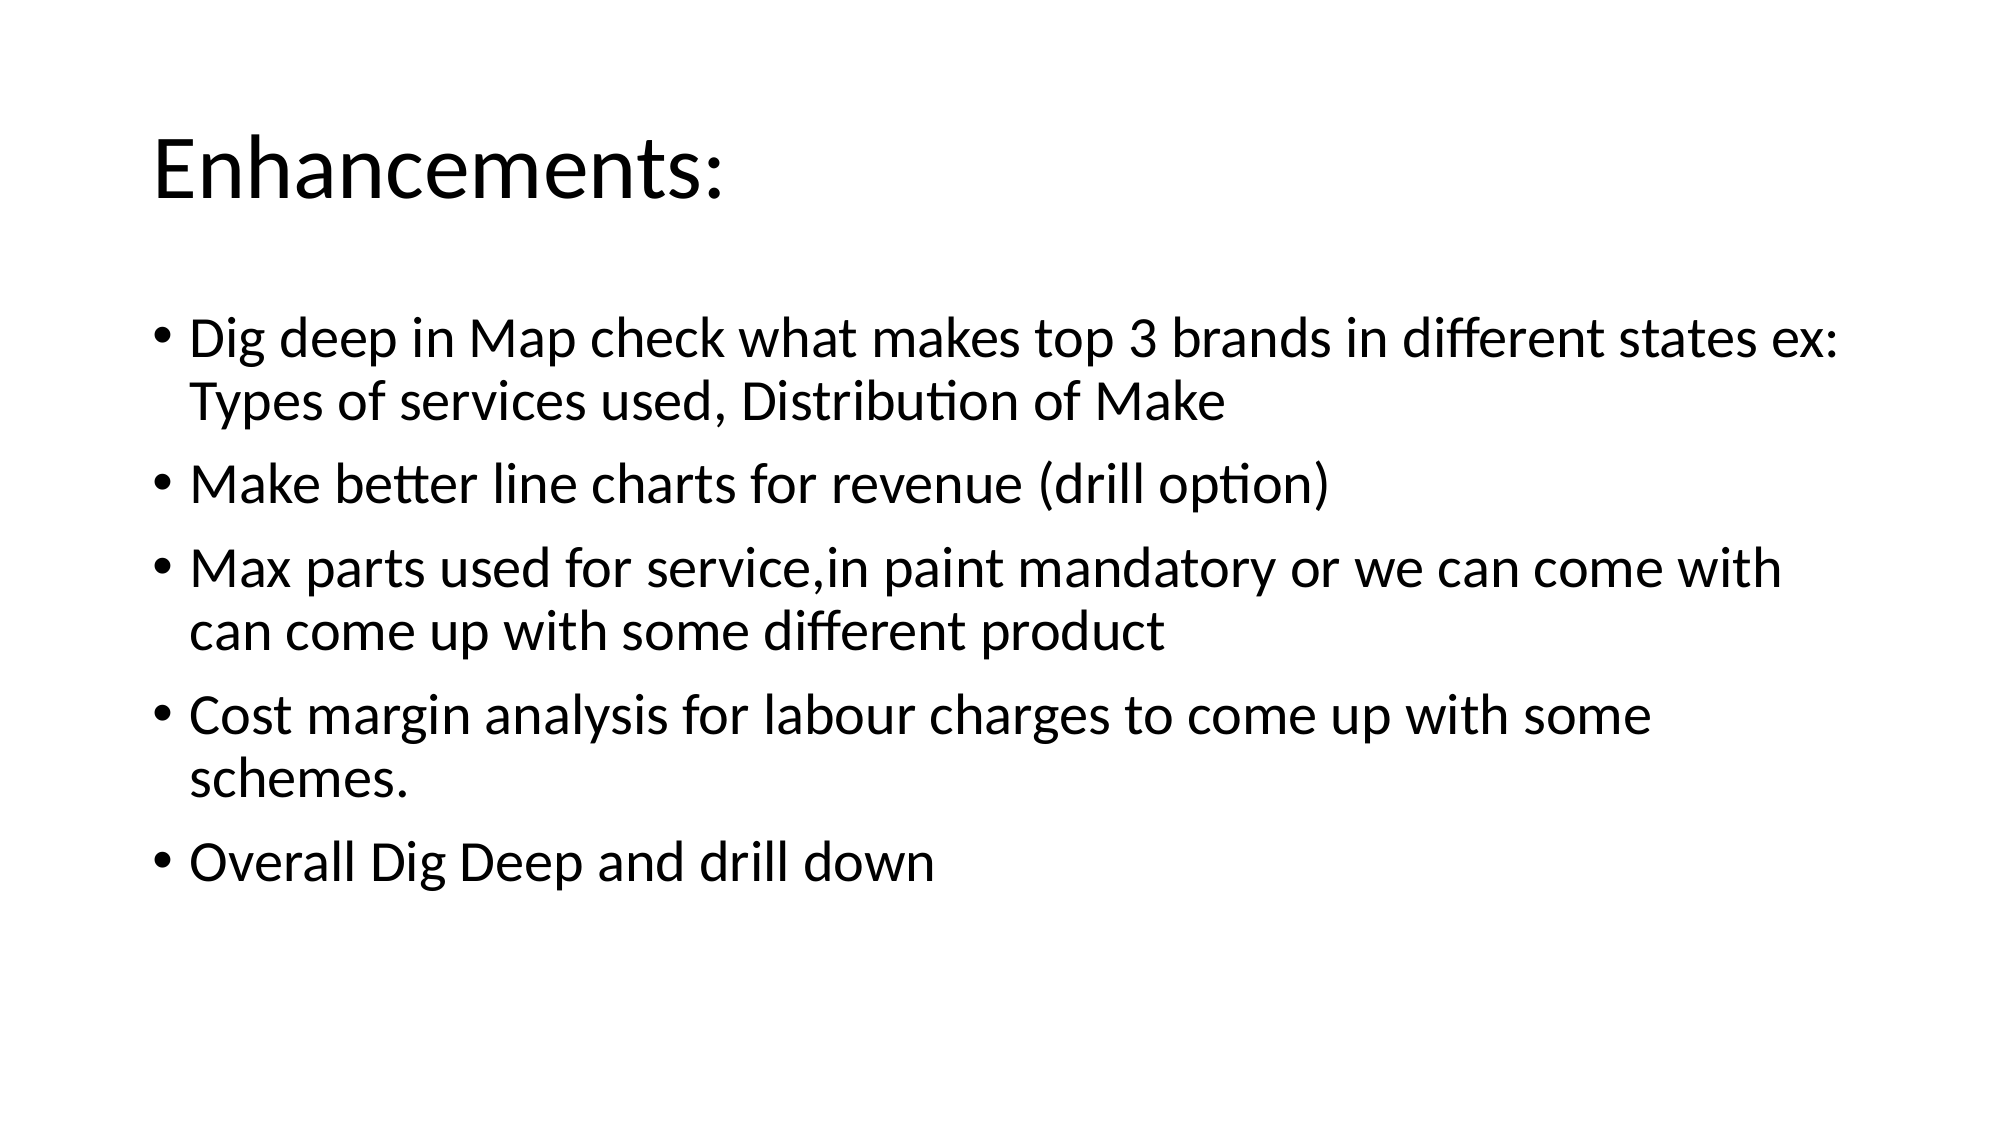

# Enhancements:
Dig deep in Map check what makes top 3 brands in different states ex: Types of services used, Distribution of Make
Make better line charts for revenue (drill option)
Max parts used for service,in paint mandatory or we can come with can come up with some different product
Cost margin analysis for labour charges to come up with some schemes.
Overall Dig Deep and drill down